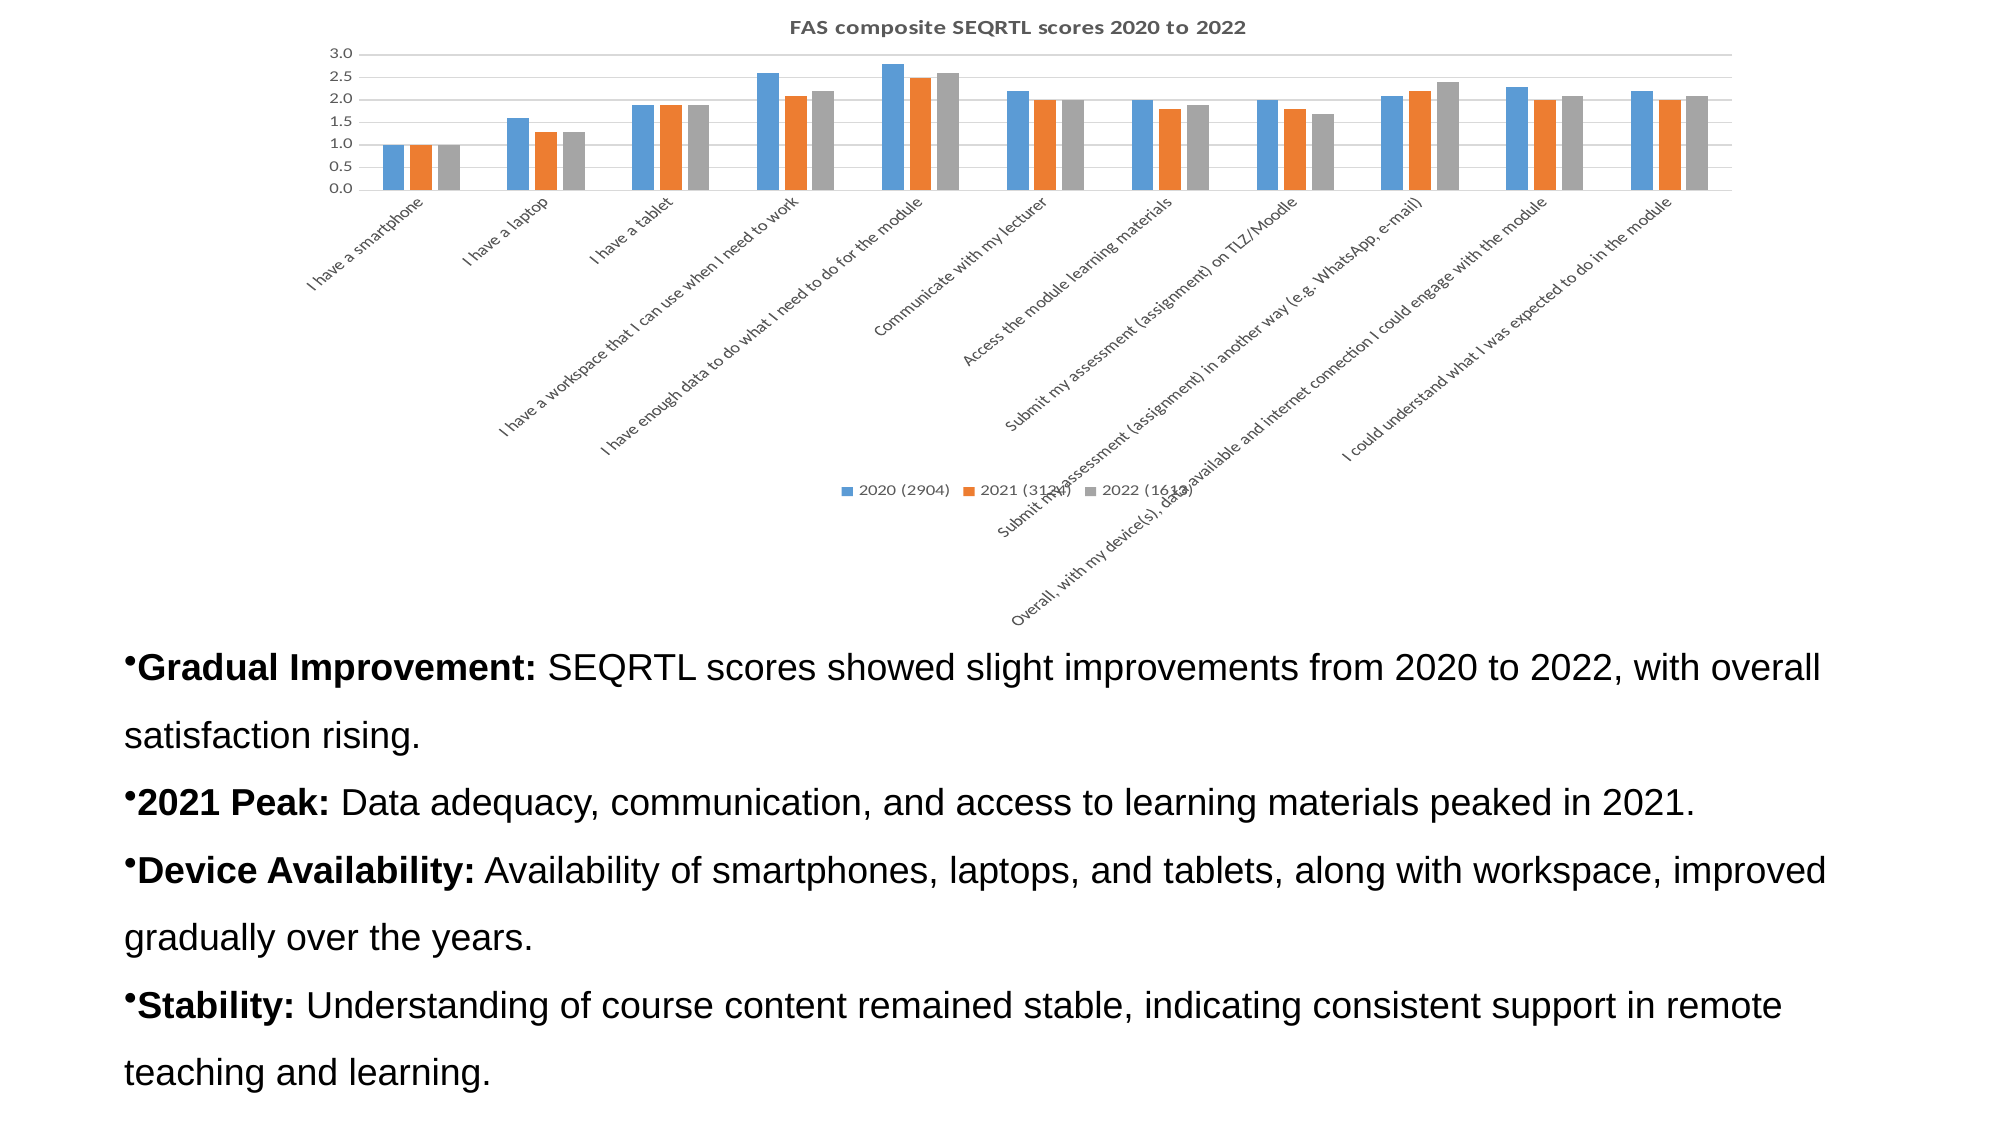

### Chart: FAS composite SEQRTL scores 2020 to 2022

| Category | 2020 (2904) | 2021 (3124) | 2022 (1613) |
|---|---|---|---|
| I have a smartphone | 1.0 | 1.0 | 1.0 |
| I have a laptop | 1.6 | 1.3 | 1.3 |
| I have a tablet | 1.9 | 1.9 | 1.9 |
| I have a workspace that I can use when I need to work | 2.6 | 2.1 | 2.2 |
| I have enough data to do what I need to do for the module | 2.8 | 2.5 | 2.6 |
| Communicate with my lecturer | 2.2 | 2.0 | 2.0 |
| Access the module learning materials | 2.0 | 1.8 | 1.9 |
| Submit my assessment (assignment) on TLZ/Moodle | 2.0 | 1.8 | 1.7 |
| Submit my assessment (assignment) in another way (e.g. WhatsApp, e-mail) | 2.1 | 2.2 | 2.4 |
| Overall, with my device(s), data available and internet connection I could engage with the module | 2.3 | 2.0 | 2.1 |
| I could understand what I was expected to do in the module | 2.2 | 2.0 | 2.1 |
Gradual Improvement: SEQRTL scores showed slight improvements from 2020 to 2022, with overall satisfaction rising.
2021 Peak: Data adequacy, communication, and access to learning materials peaked in 2021.
Device Availability: Availability of smartphones, laptops, and tablets, along with workspace, improved gradually over the years.
Stability: Understanding of course content remained stable, indicating consistent support in remote teaching and learning.